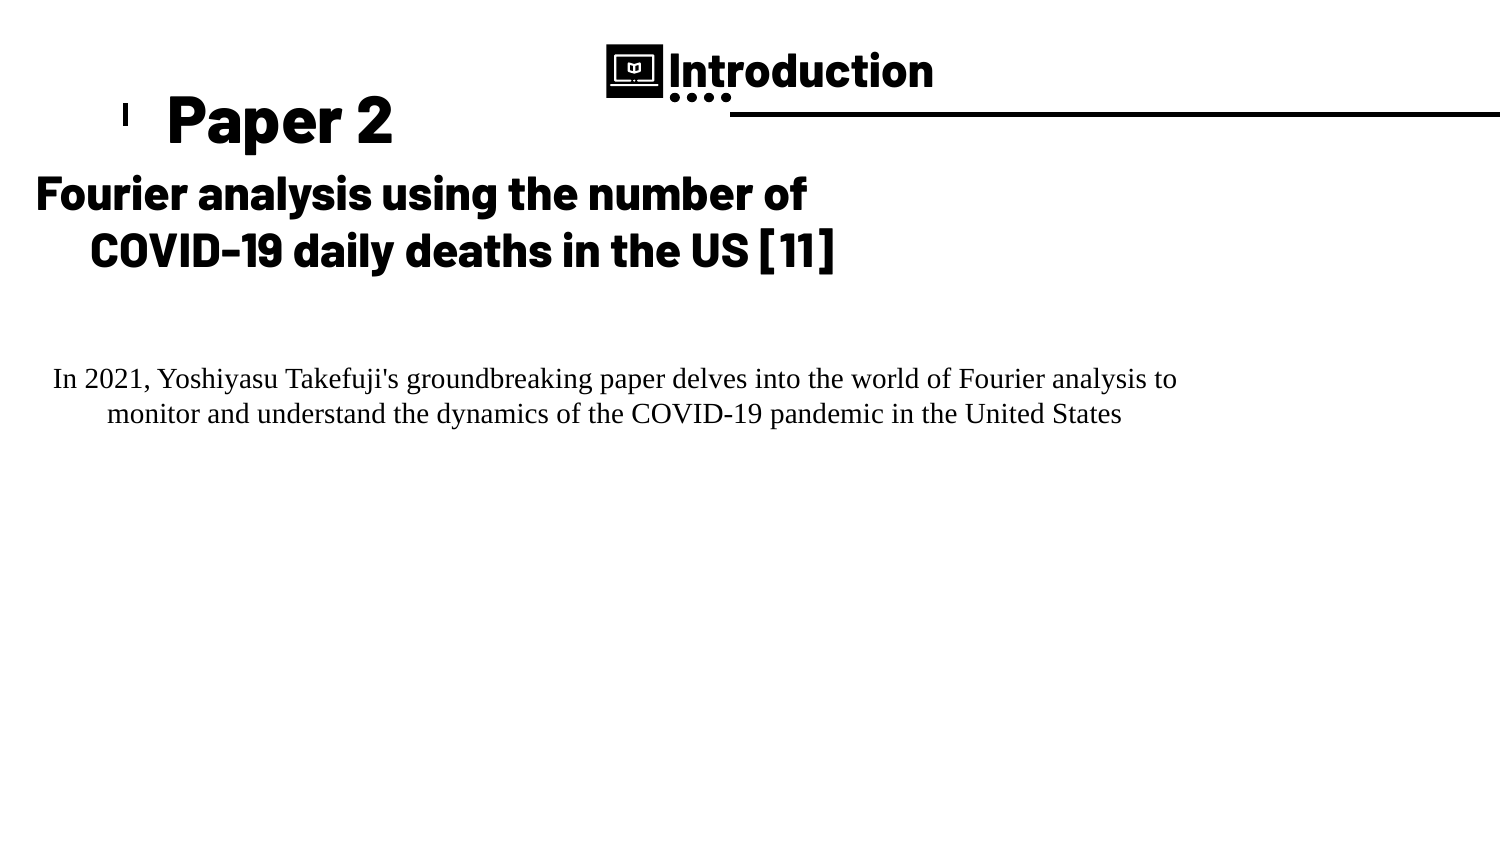

Introduction

# Paper 2

Fourier analysis using the number of COVID-19 daily deaths in the US [11]

In 2021, Yoshiyasu Takefuji's groundbreaking paper delves into the world of Fourier analysis to monitor and understand the dynamics of the COVID-19 pandemic in the United States